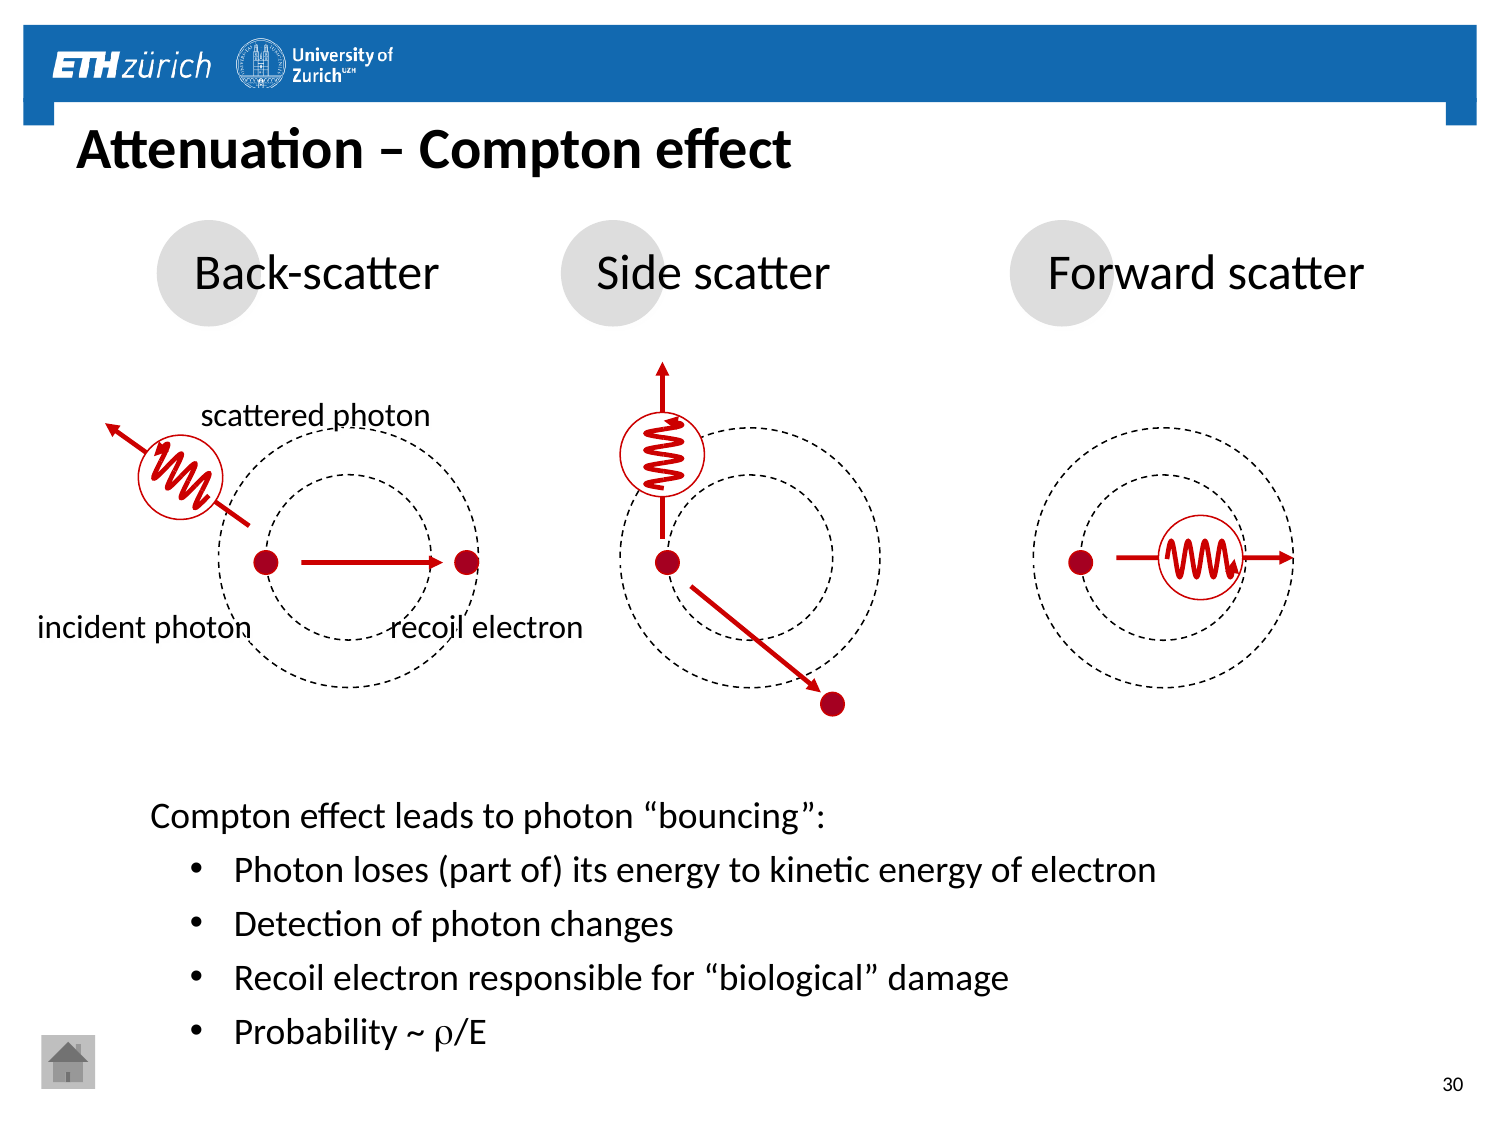

# Attenuation – Compton effect

Back-scatter
Side scatter
Forward scatter
scattered photon

incident photon
recoil electron

Compton effect leads to photon “bouncing”:
 Photon loses (part of) its energy to kinetic energy of electron
 Detection of photon changes
 Recoil electron responsible for “biological” damage
 Probability ~ ρ/E

30